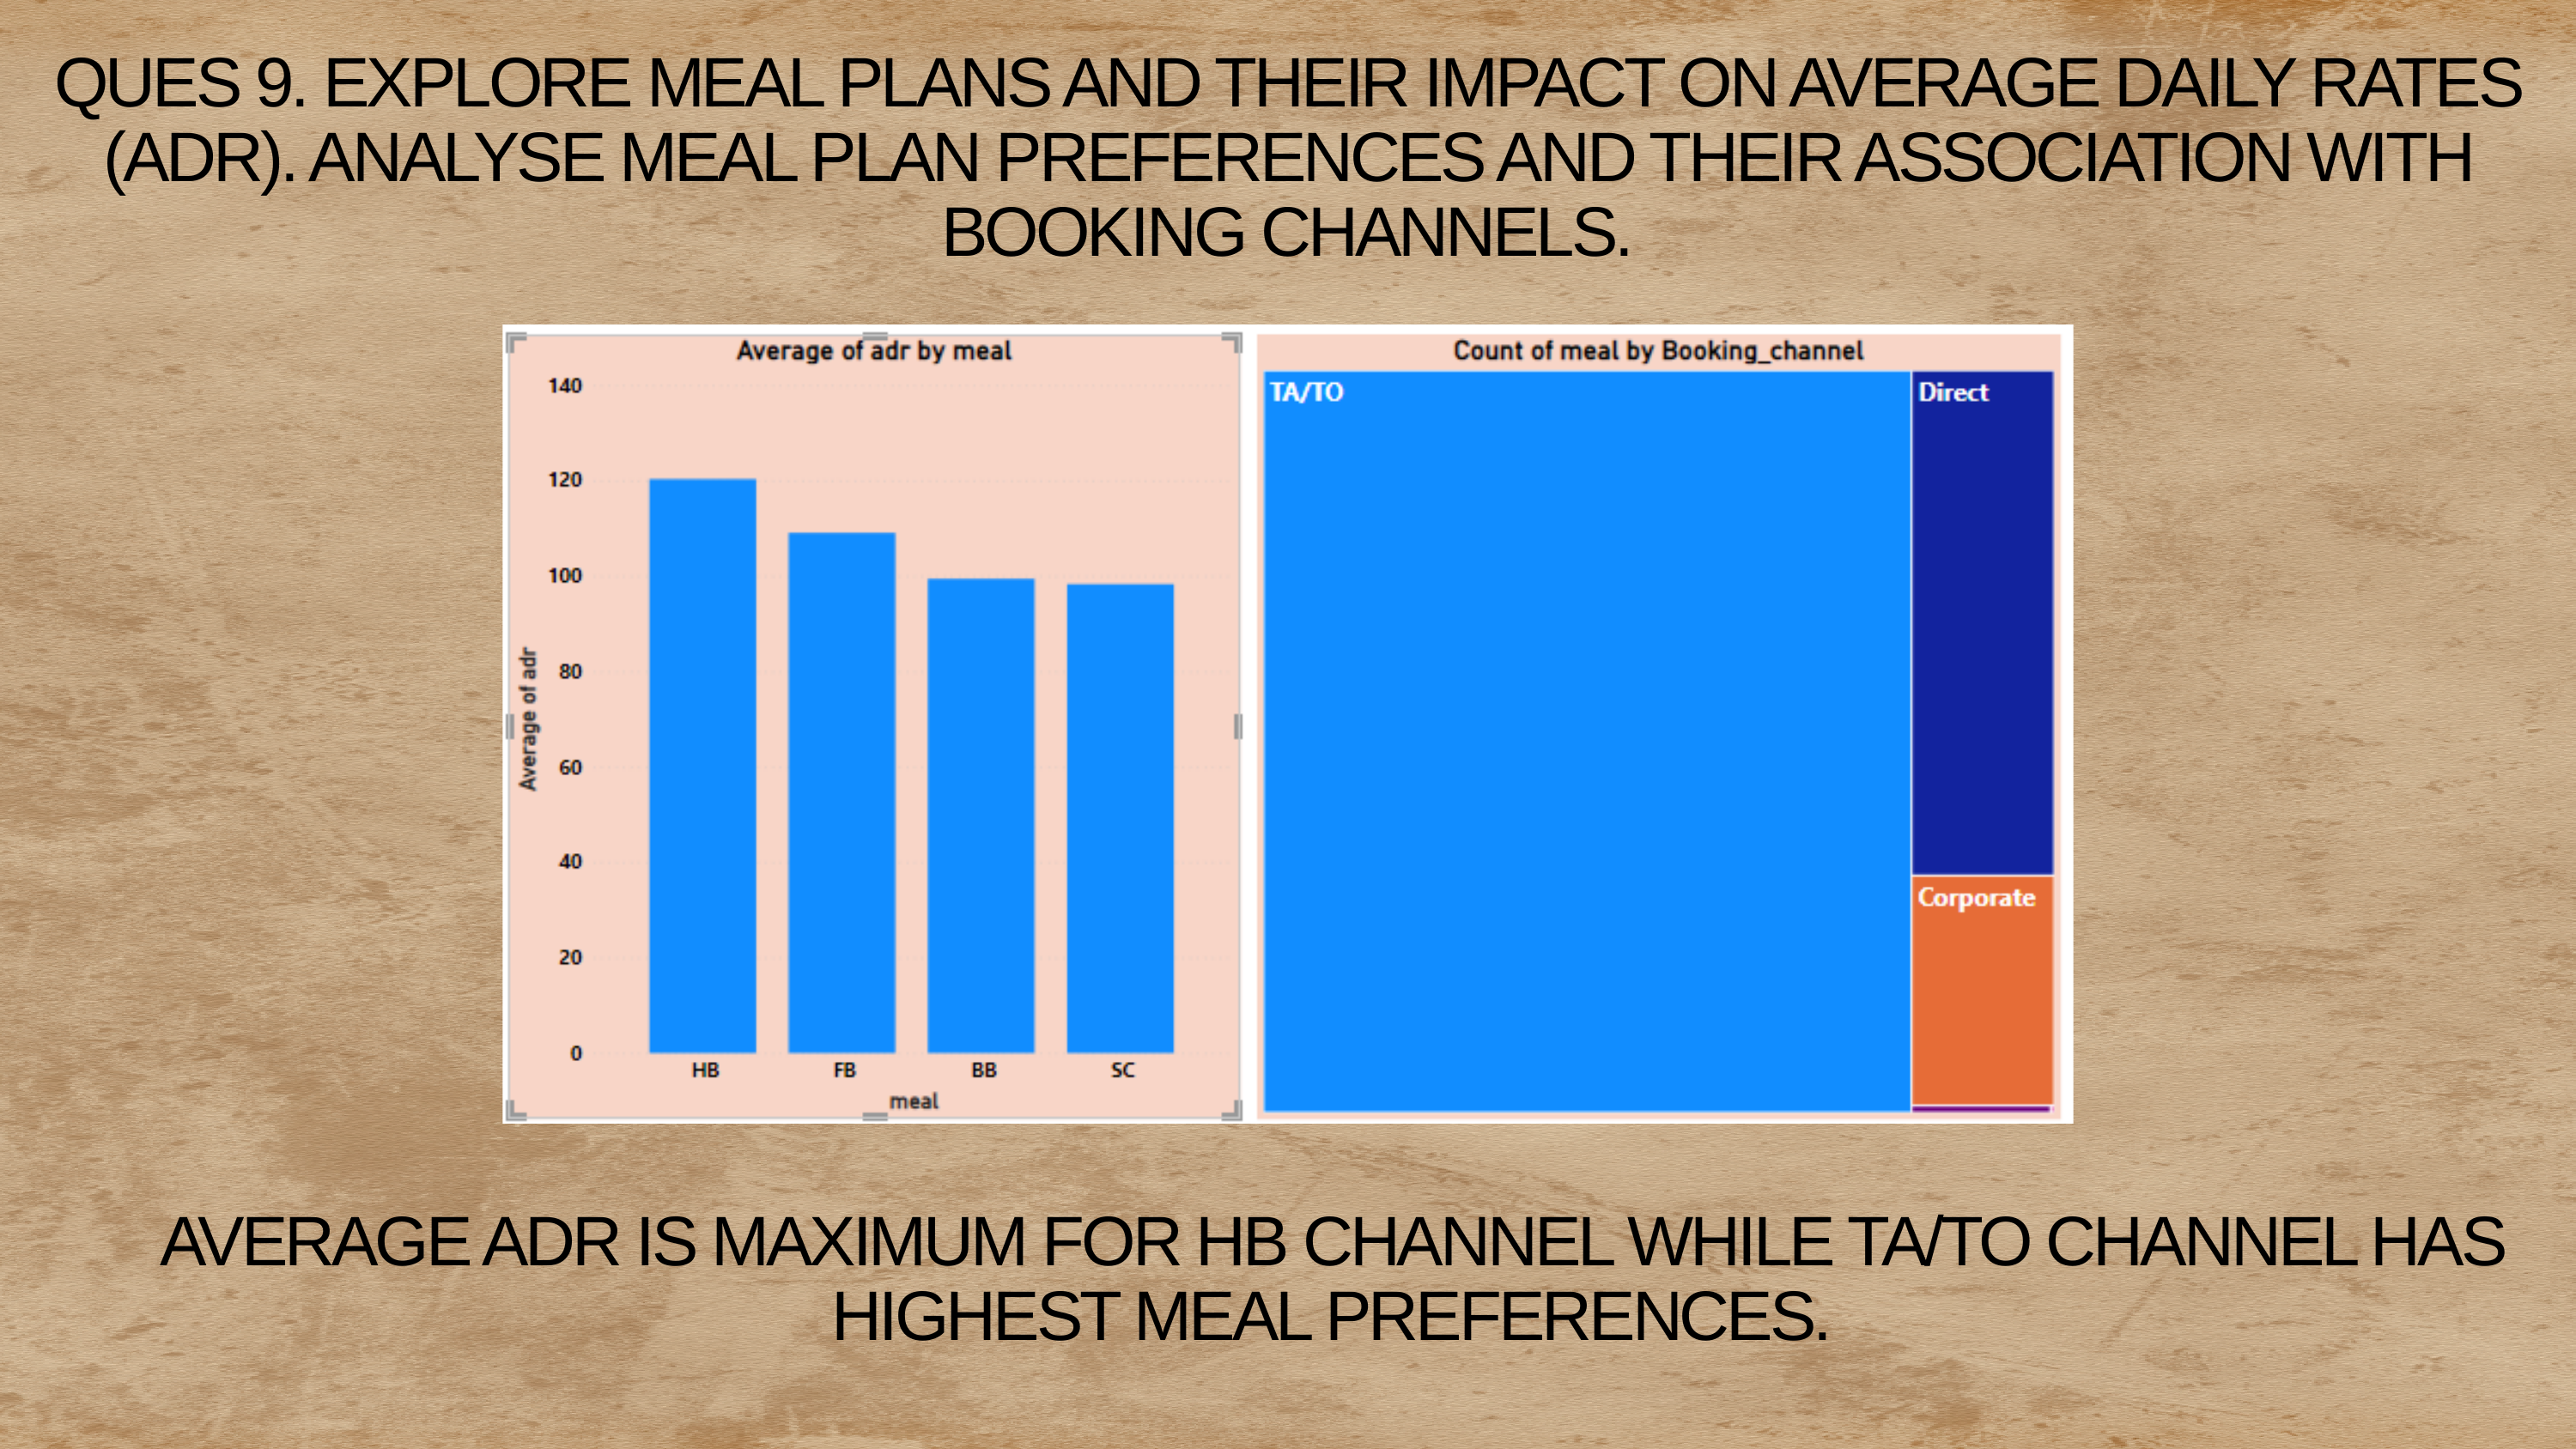

QUES 9. EXPLORE MEAL PLANS AND THEIR IMPACT ON AVERAGE DAILY RATES (ADR). ANALYSE MEAL PLAN PREFERENCES AND THEIR ASSOCIATION WITH BOOKING CHANNELS.

AVERAGE ADR IS MAXIMUM FOR HB CHANNEL WHILE TA/TO CHANNEL HAS HIGHEST MEAL PREFERENCES.